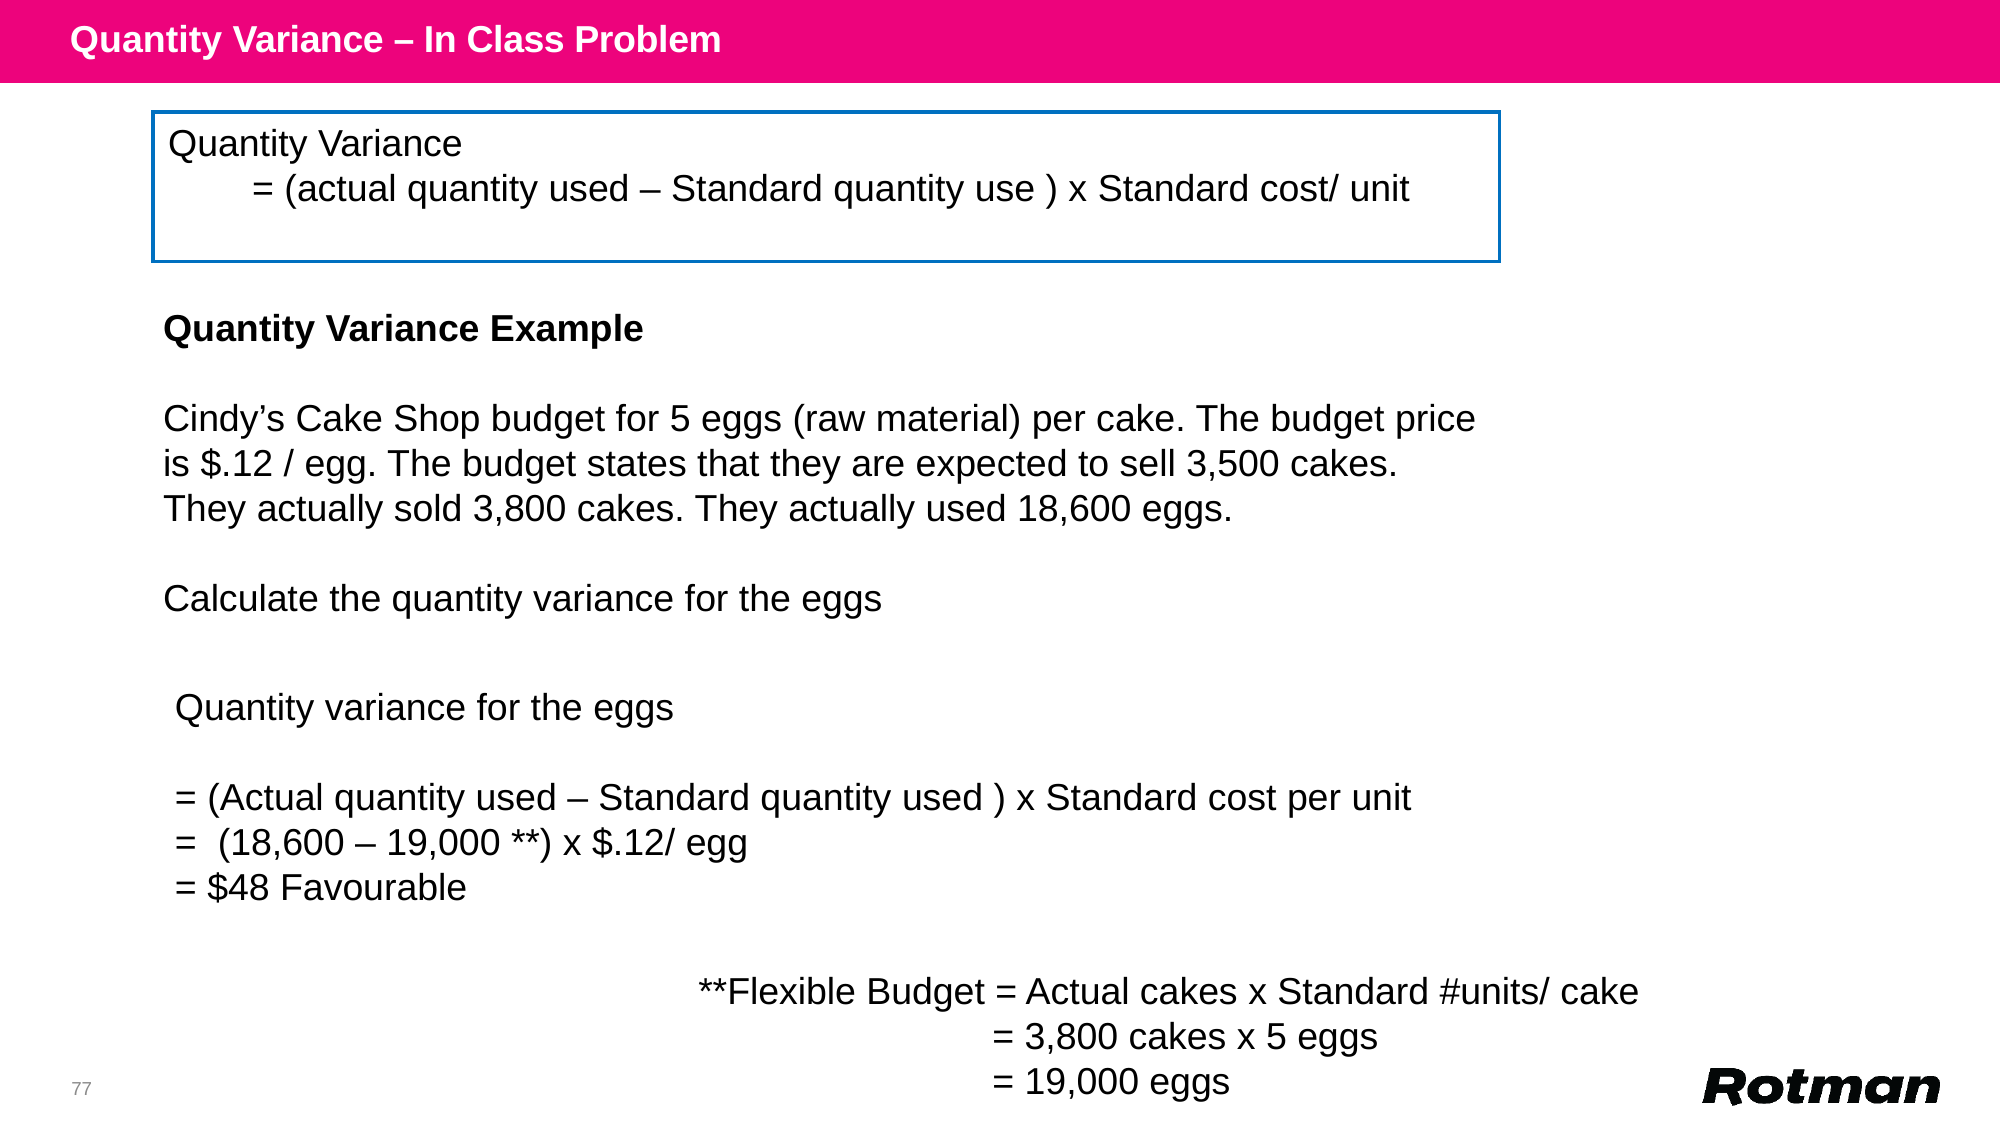

Quantity Variance – In Class Problem
Quantity Variance
        = (actual quantity used – Standard quantity use ) x Standard cost/ unit

Quantity Variance Example

Cindy’s Cake Shop budget for 5 eggs (raw material) per cake. The budget price is $.12 / egg. The budget states that they are expected to sell 3,500 cakes. They actually sold 3,800 cakes. They actually used 18,600 eggs.

Calculate the quantity variance for the eggs

Quantity variance for the eggs

= (Actual quantity used – Standard quantity used ) x Standard cost per unit
=  (18,600 – 19,000 **) x $.12/ egg
= $48 Favourable

**Flexible Budget = Actual cakes x Standard #units/ cake
                            = 3,800 cakes x 5 eggs
                            = 19,000 eggs
77